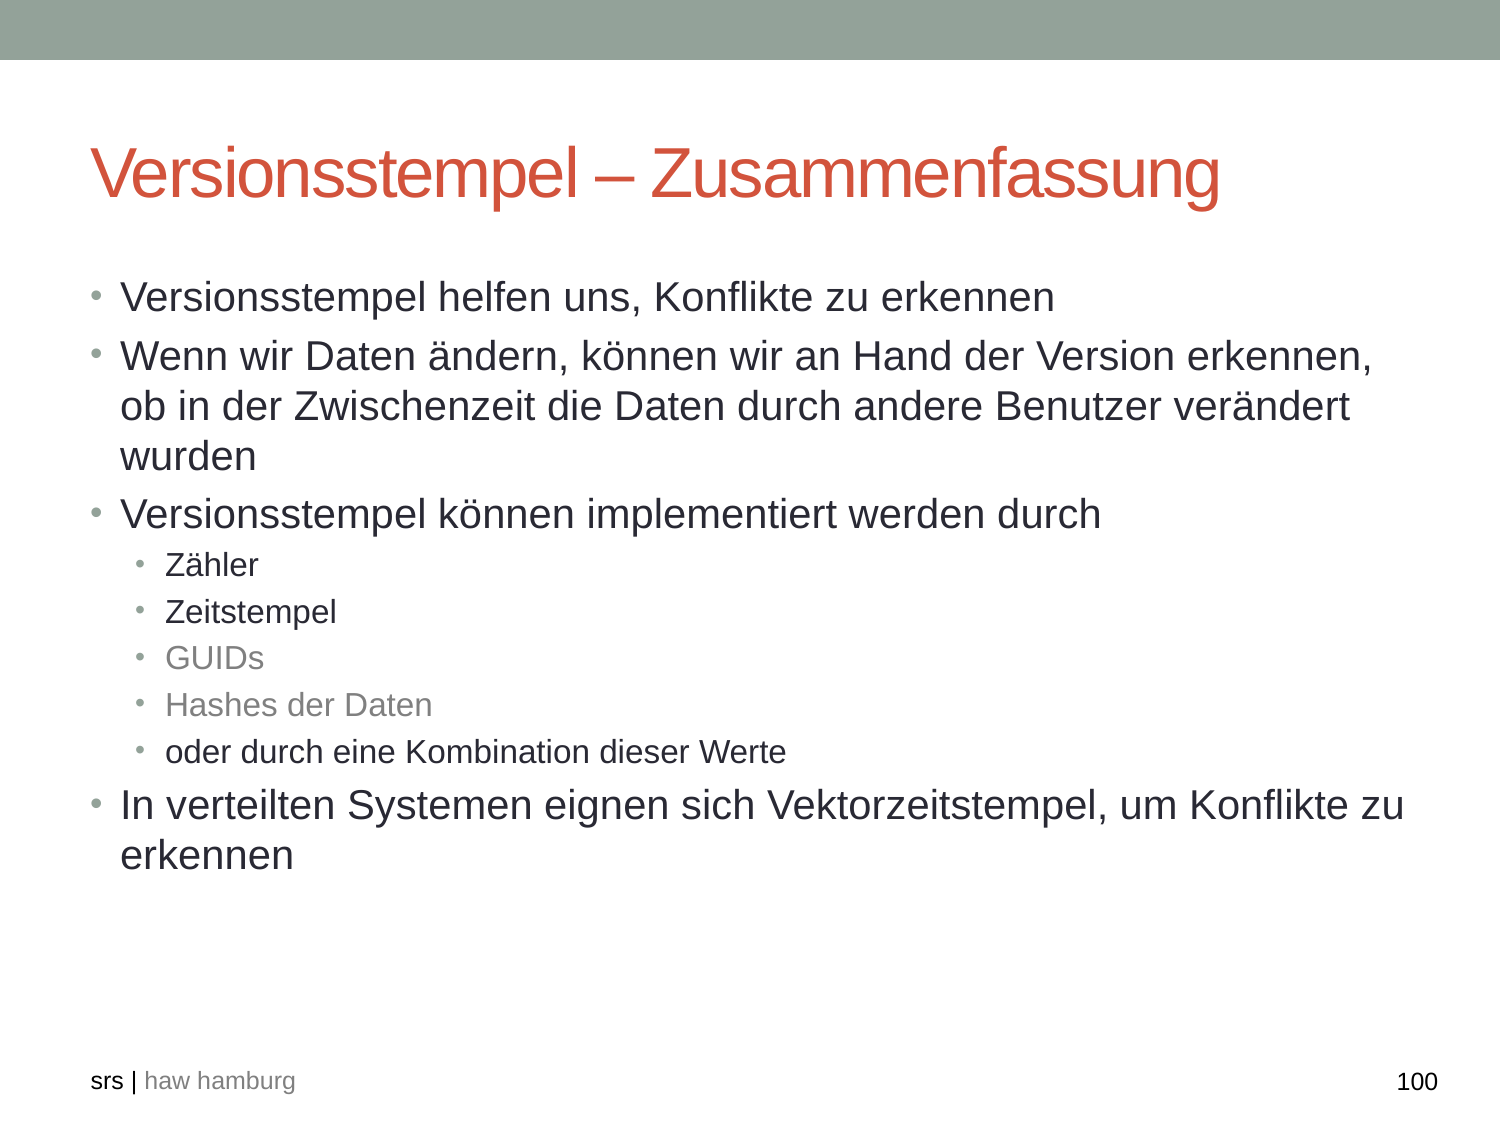

# Versionsstempel – Zusammenfassung
Versionsstempel helfen uns, Konflikte zu erkennen
Wenn wir Daten ändern, können wir an Hand der Version erkennen, ob in der Zwischenzeit die Daten durch andere Benutzer verändert wurden
Versionsstempel können implementiert werden durch
Zähler
Zeitstempel
GUIDs
Hashes der Daten
oder durch eine Kombination dieser Werte
In verteilten Systemen eignen sich Vektorzeitstempel, um Konflikte zu erkennen